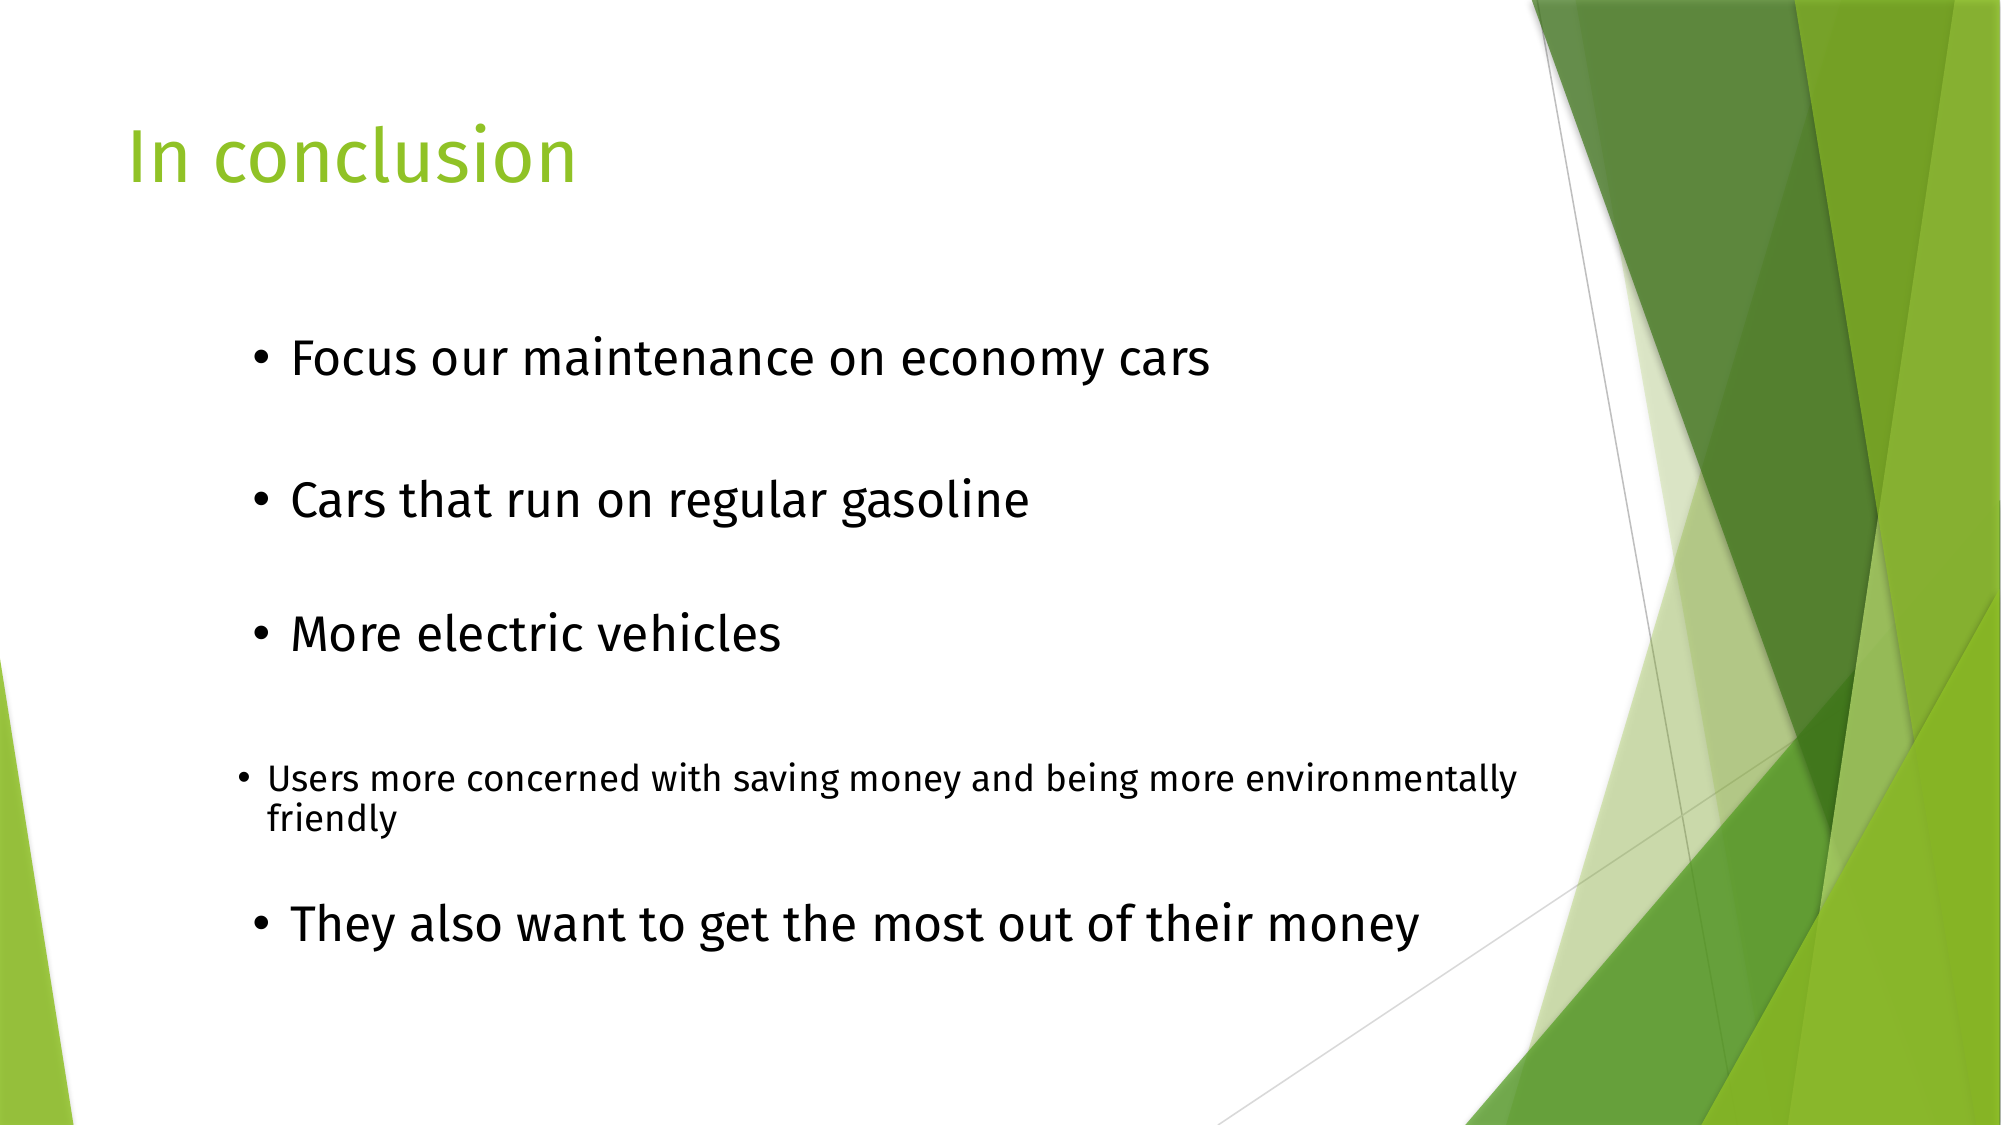

# In conclusion
Focus our maintenance on economy cars
Cars that run on regular gasoline
More electric vehicles
Users more concerned with saving money and being more environmentally friendly
They also want to get the most out of their money